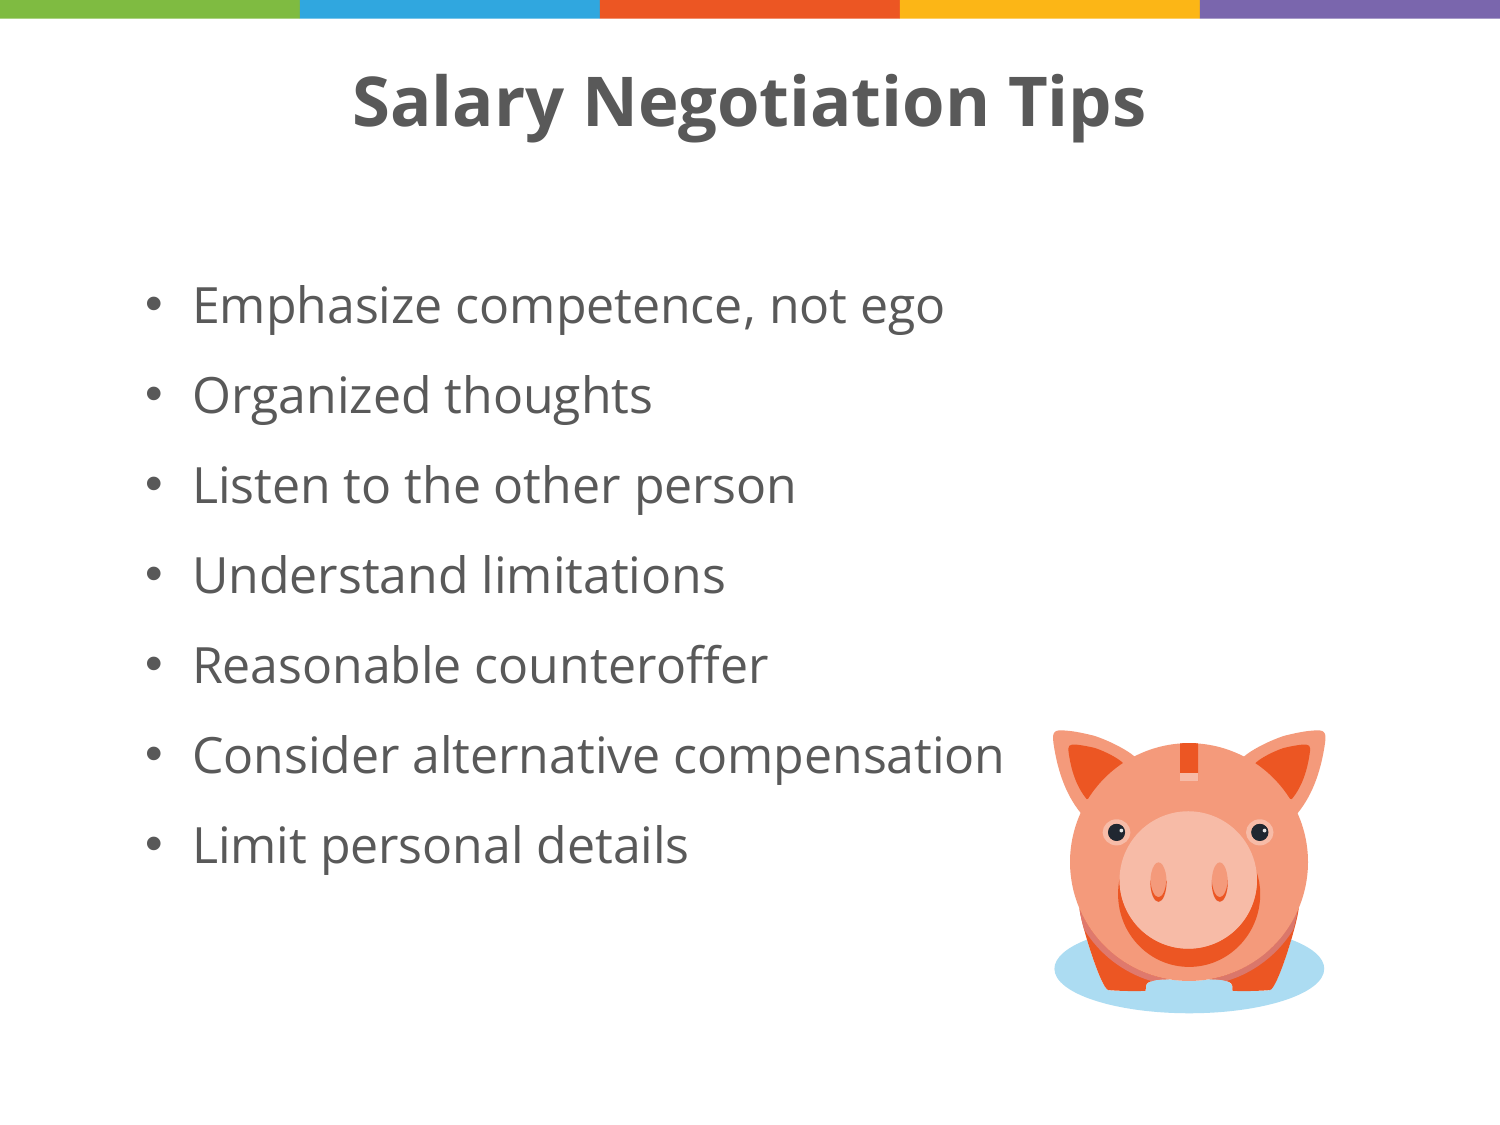

Salary Negotiation Tips
Emphasize competence, not ego
Organized thoughts
Listen to the other person
Understand limitations
Reasonable counteroffer
Consider alternative compensation
Limit personal details